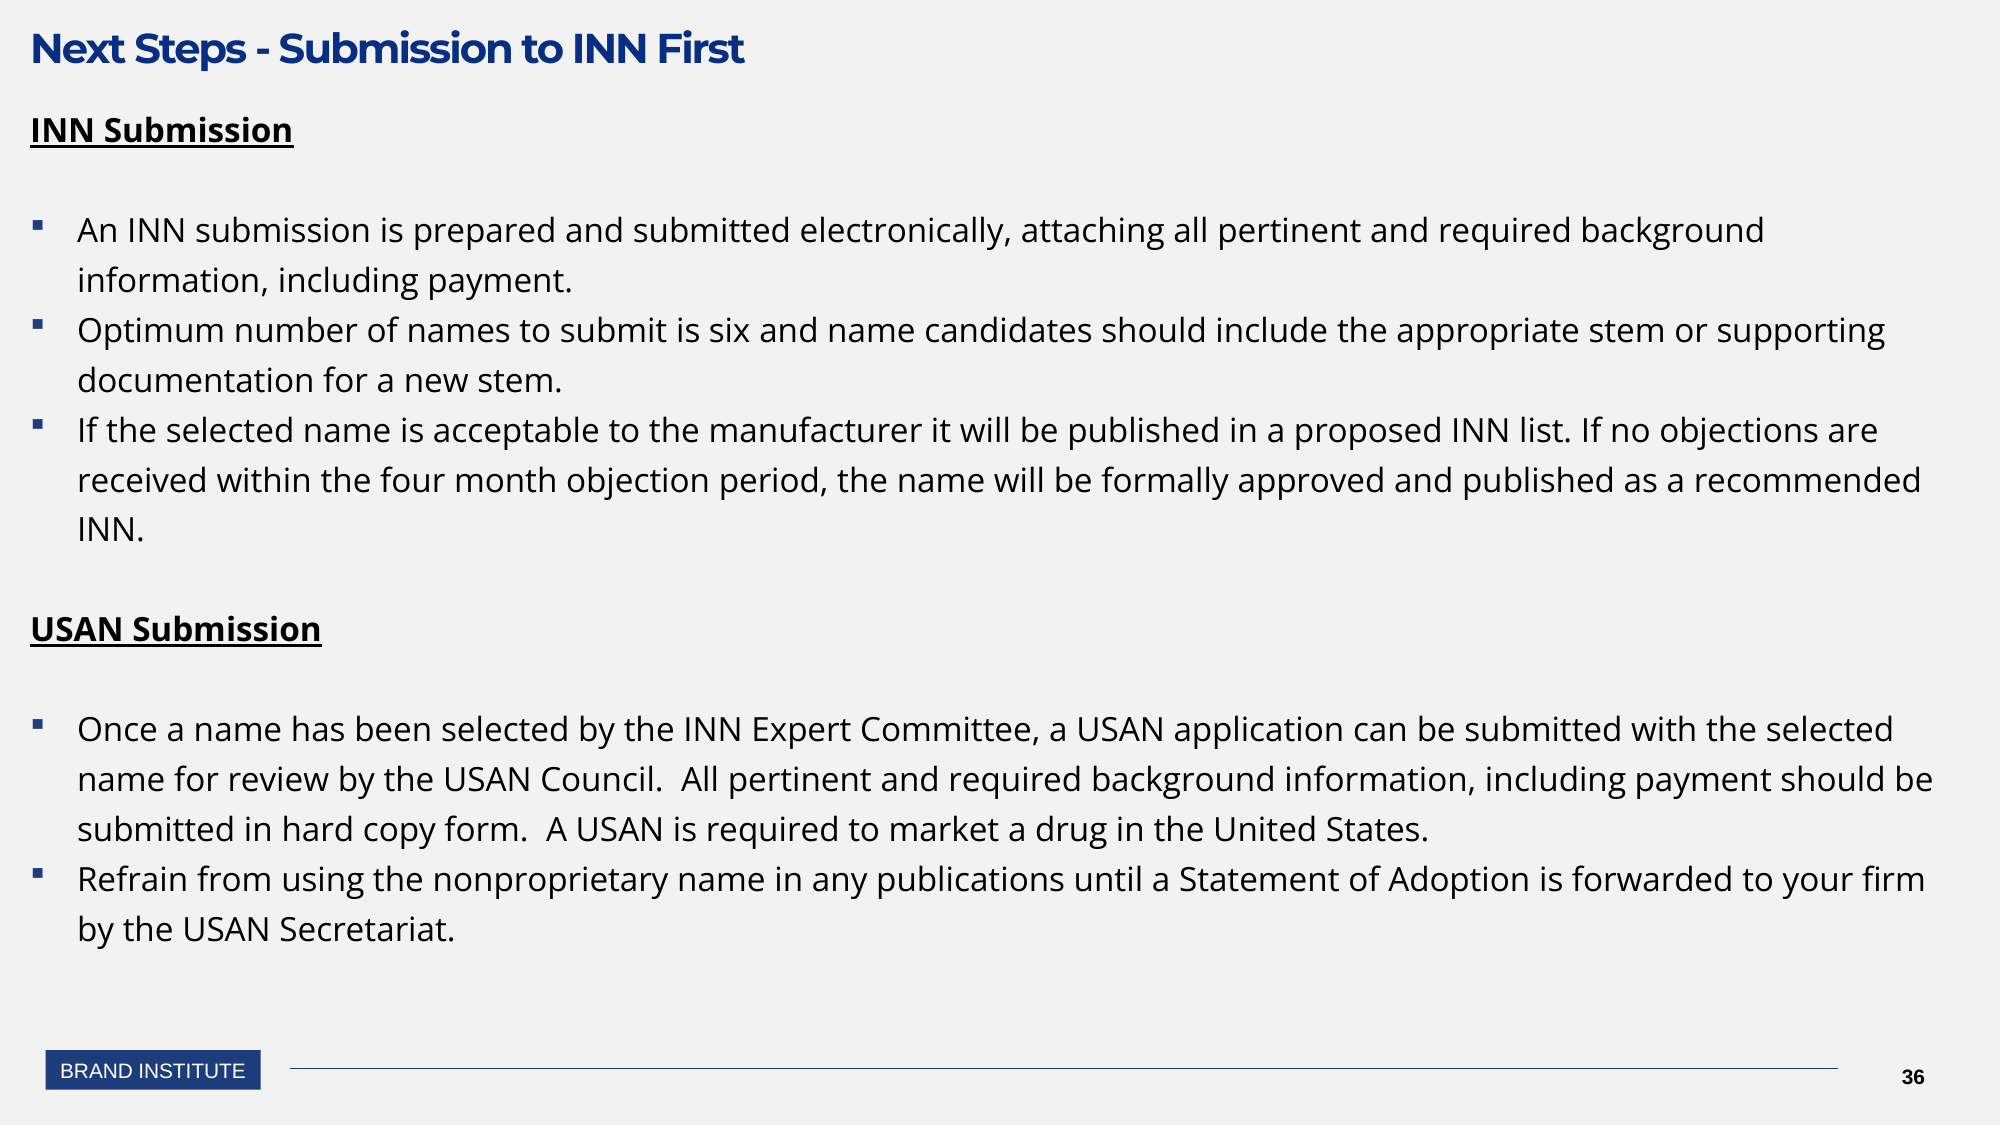

# Next Steps - Submission to INN First
INN Submission

An INN submission is prepared and submitted electronically, attaching all pertinent and required background information, including payment.
Optimum number of names to submit is six and name candidates should include the appropriate stem or supporting documentation for a new stem.
If the selected name is acceptable to the manufacturer it will be published in a proposed INN list. If no objections are received within the four month objection period, the name will be formally approved and published as a recommended INN.

USAN Submission

Once a name has been selected by the INN Expert Committee, a USAN application can be submitted with the selected name for review by the USAN Council.  All pertinent and required background information, including payment should be submitted in hard copy form.  A USAN is required to market a drug in the United States.
Refrain from using the nonproprietary name in any publications until a Statement of Adoption is forwarded to your firm by the USAN Secretariat.